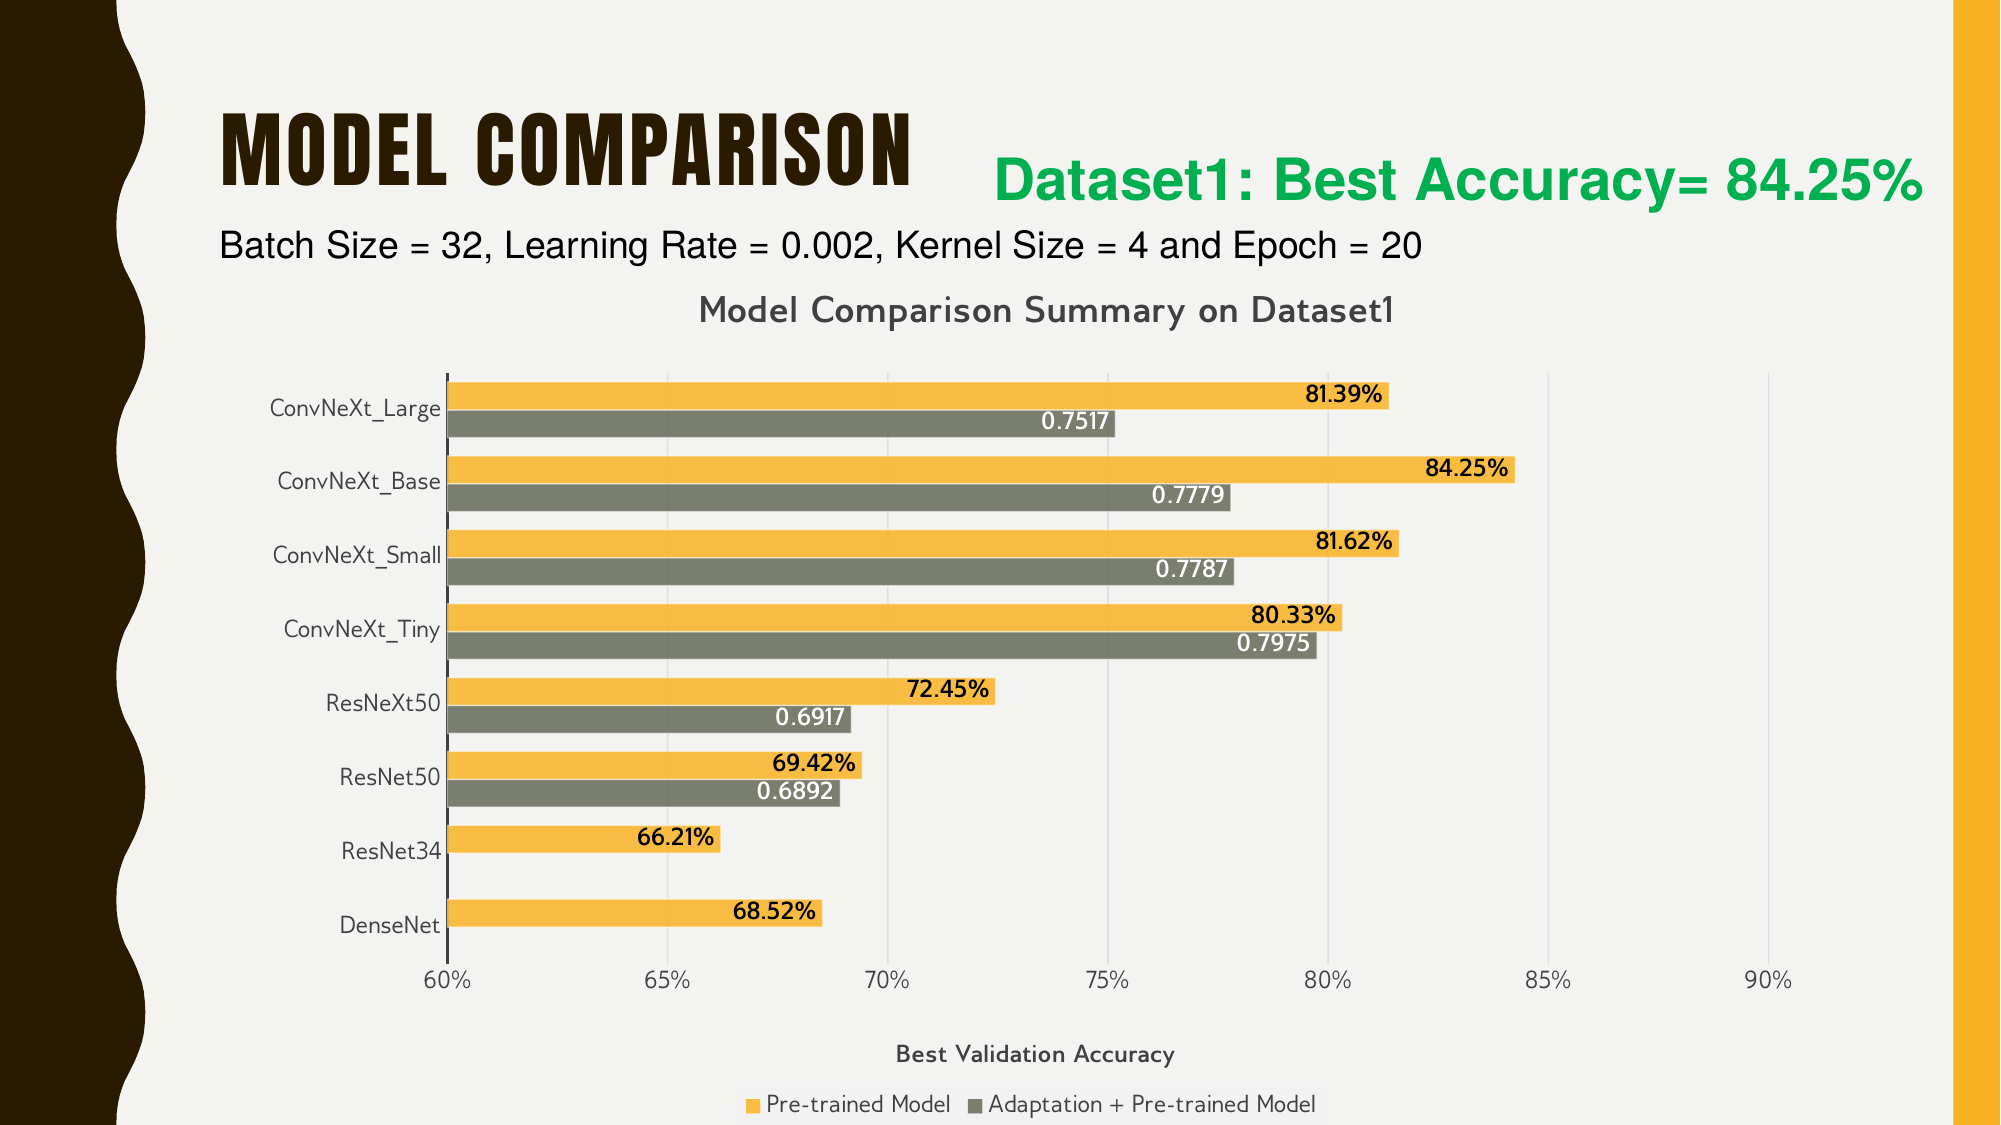

Model comparison
Dataset1: Best Accuracy= 84.25%
Batch Size = 32, Learning Rate = 0.002, Kernel Size = 4 and Epoch = 20

### Chart: Model Comparison Summary on Dataset1

| Category |  |  |
|---|---|---|
| DenseNet | None | 0.6852 |
| ResNet34 | None | 0.6621 |
| ResNet50 | 0.6892 | 0.6942 |
| ResNeXt50 | 0.6917 | 0.7245 |
| ConvNeXt_Tiny | 0.7975 | 0.8033 |
| ConvNeXt_Small | 0.7787 | 0.8162 |
| ConvNeXt_Base | 0.7779 | 0.8425 |
| ConvNeXt_Large | 0.7517 | 0.8139 |